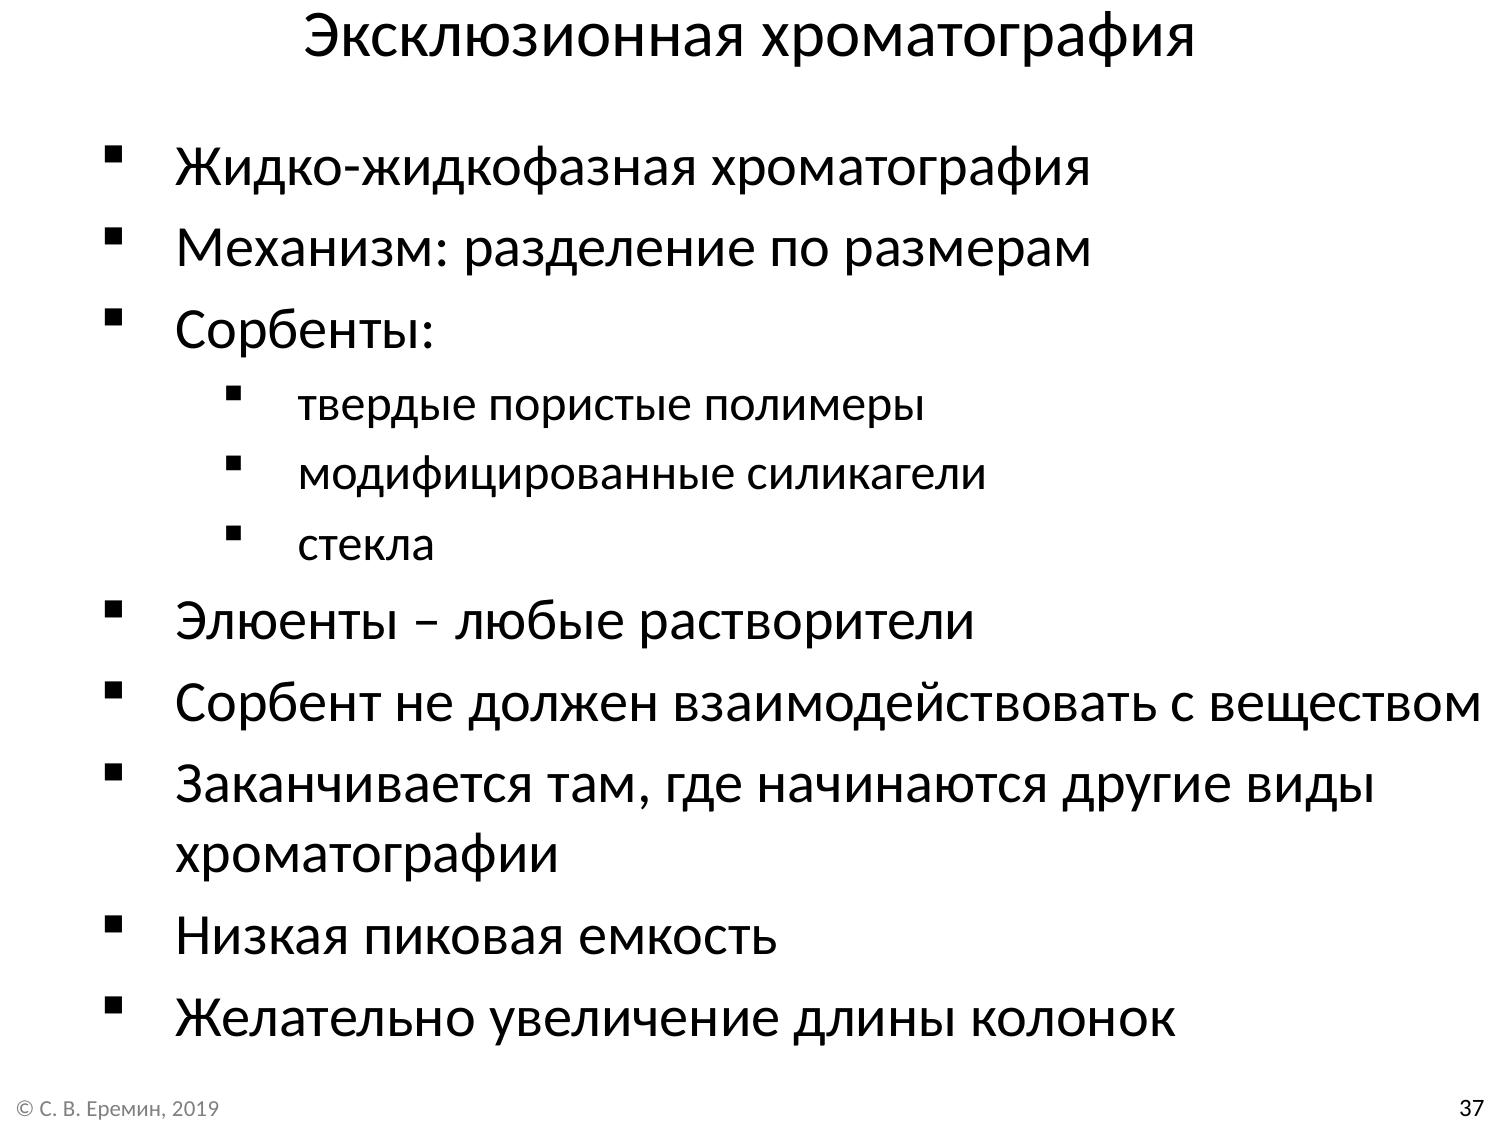

# Эксклюзионная хроматография
Жидко-жидкофазная хроматография
Механизм: разделение по размерам
Сорбенты:
твердые пористые полимеры
модифицированные силикагели
стекла
Элюенты – любые растворители
Сорбент не должен взаимодействовать с веществом
Заканчивается там, где начинаются другие виды хроматографии
Низкая пиковая емкость
Желательно увеличение длины колонок

37